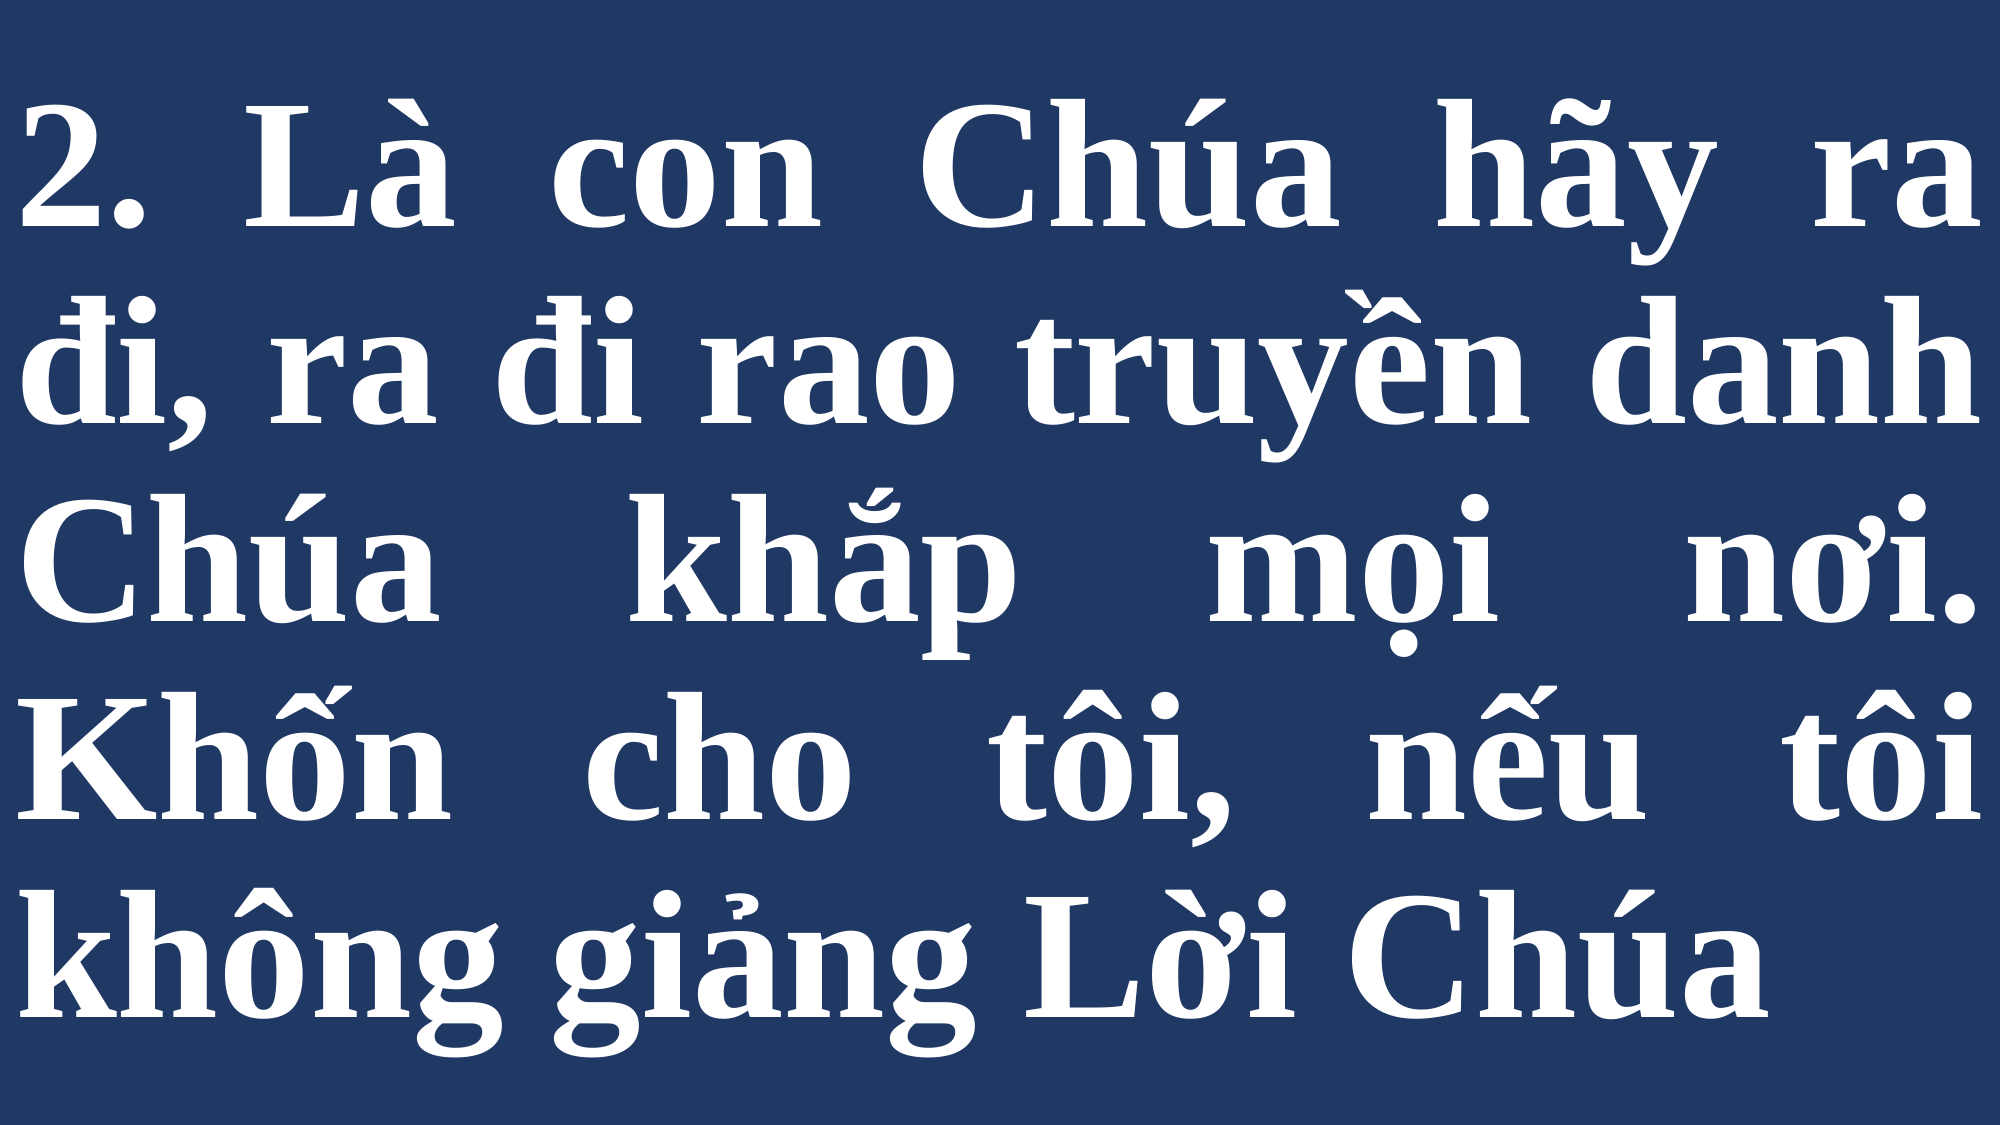

# 2. Là con Chúa hãy ra đi, ra đi rao truyền danh Chúa khắp mọi nơi. Khốn cho tôi, nếu tôi không giảng Lời Chúa